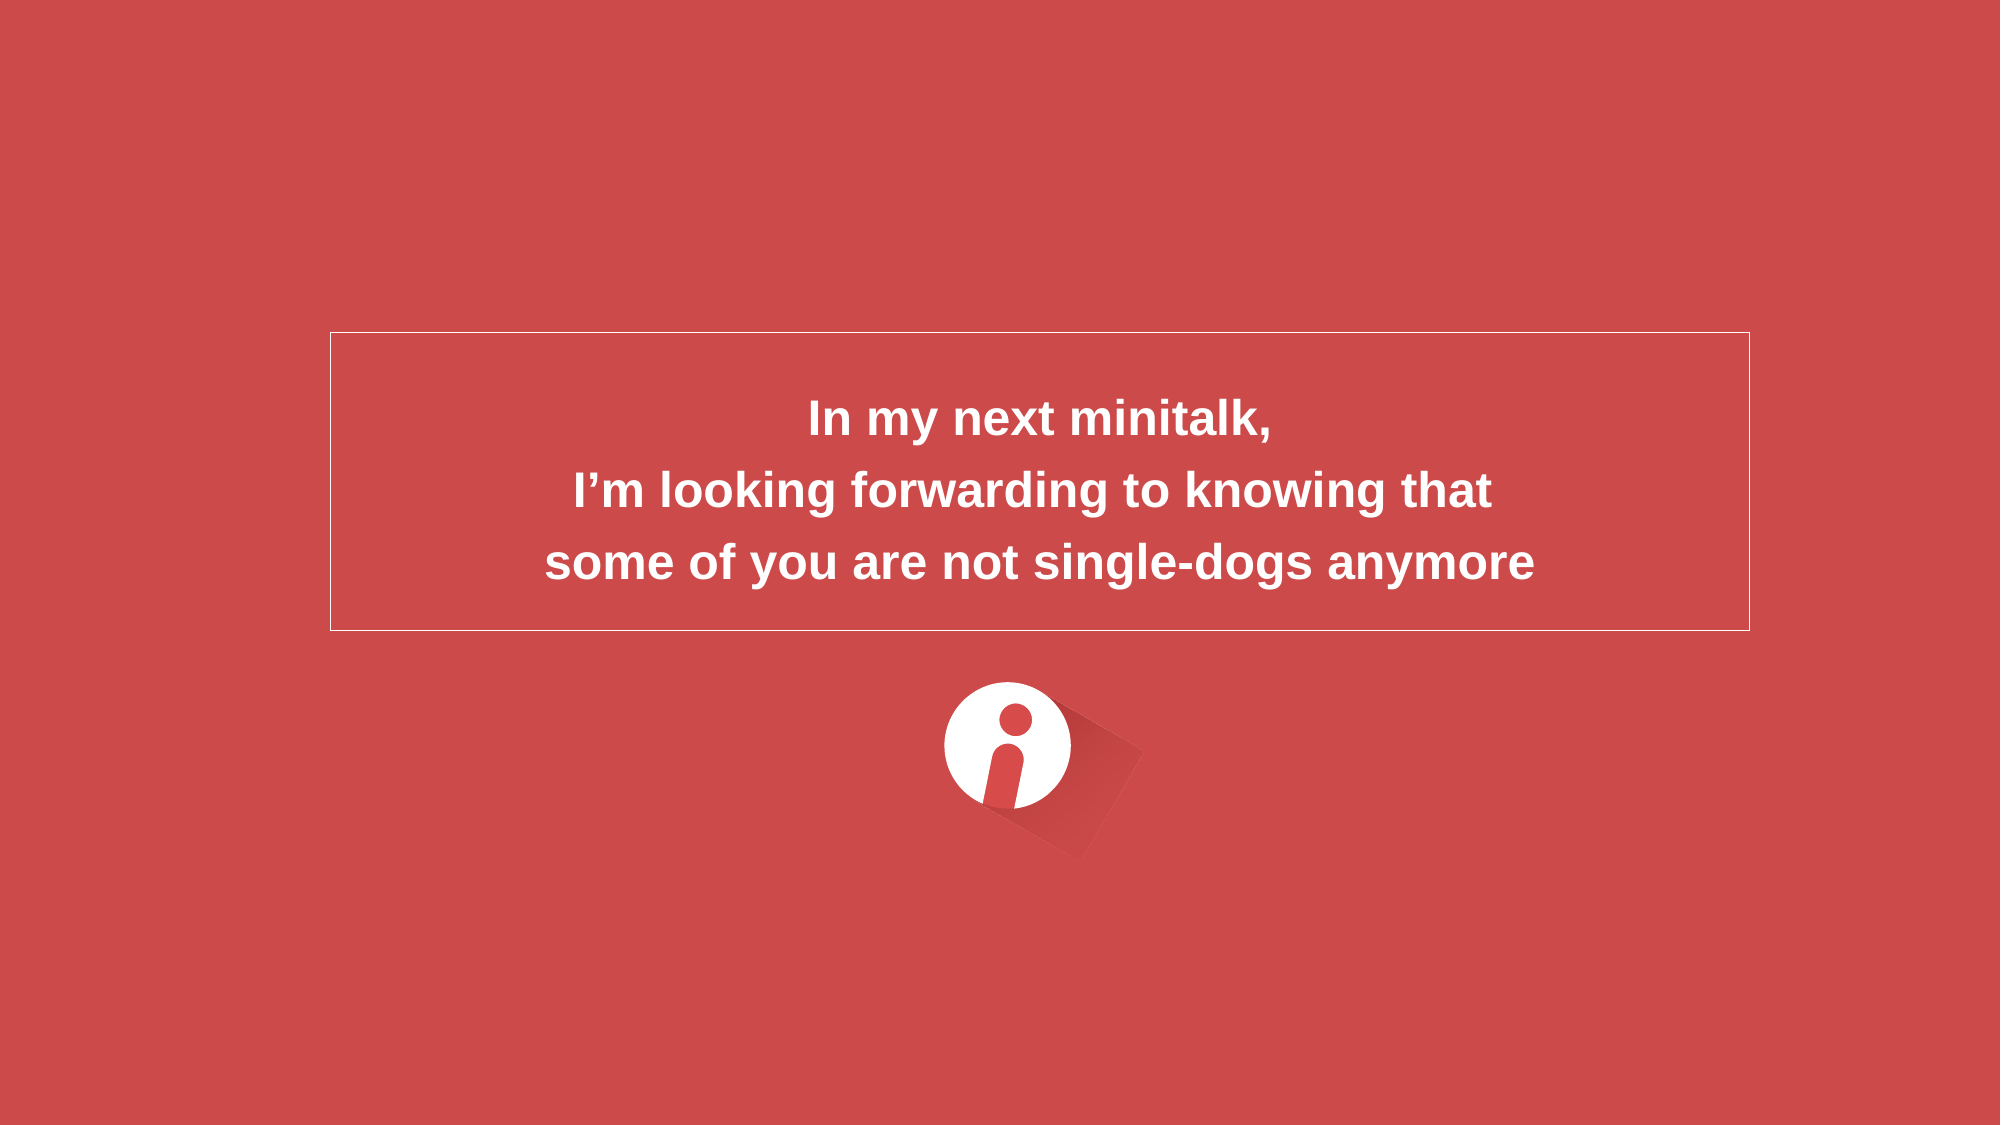

In my next minitalk,
I’m looking forwarding to knowing that
some of you are not single-dogs anymore